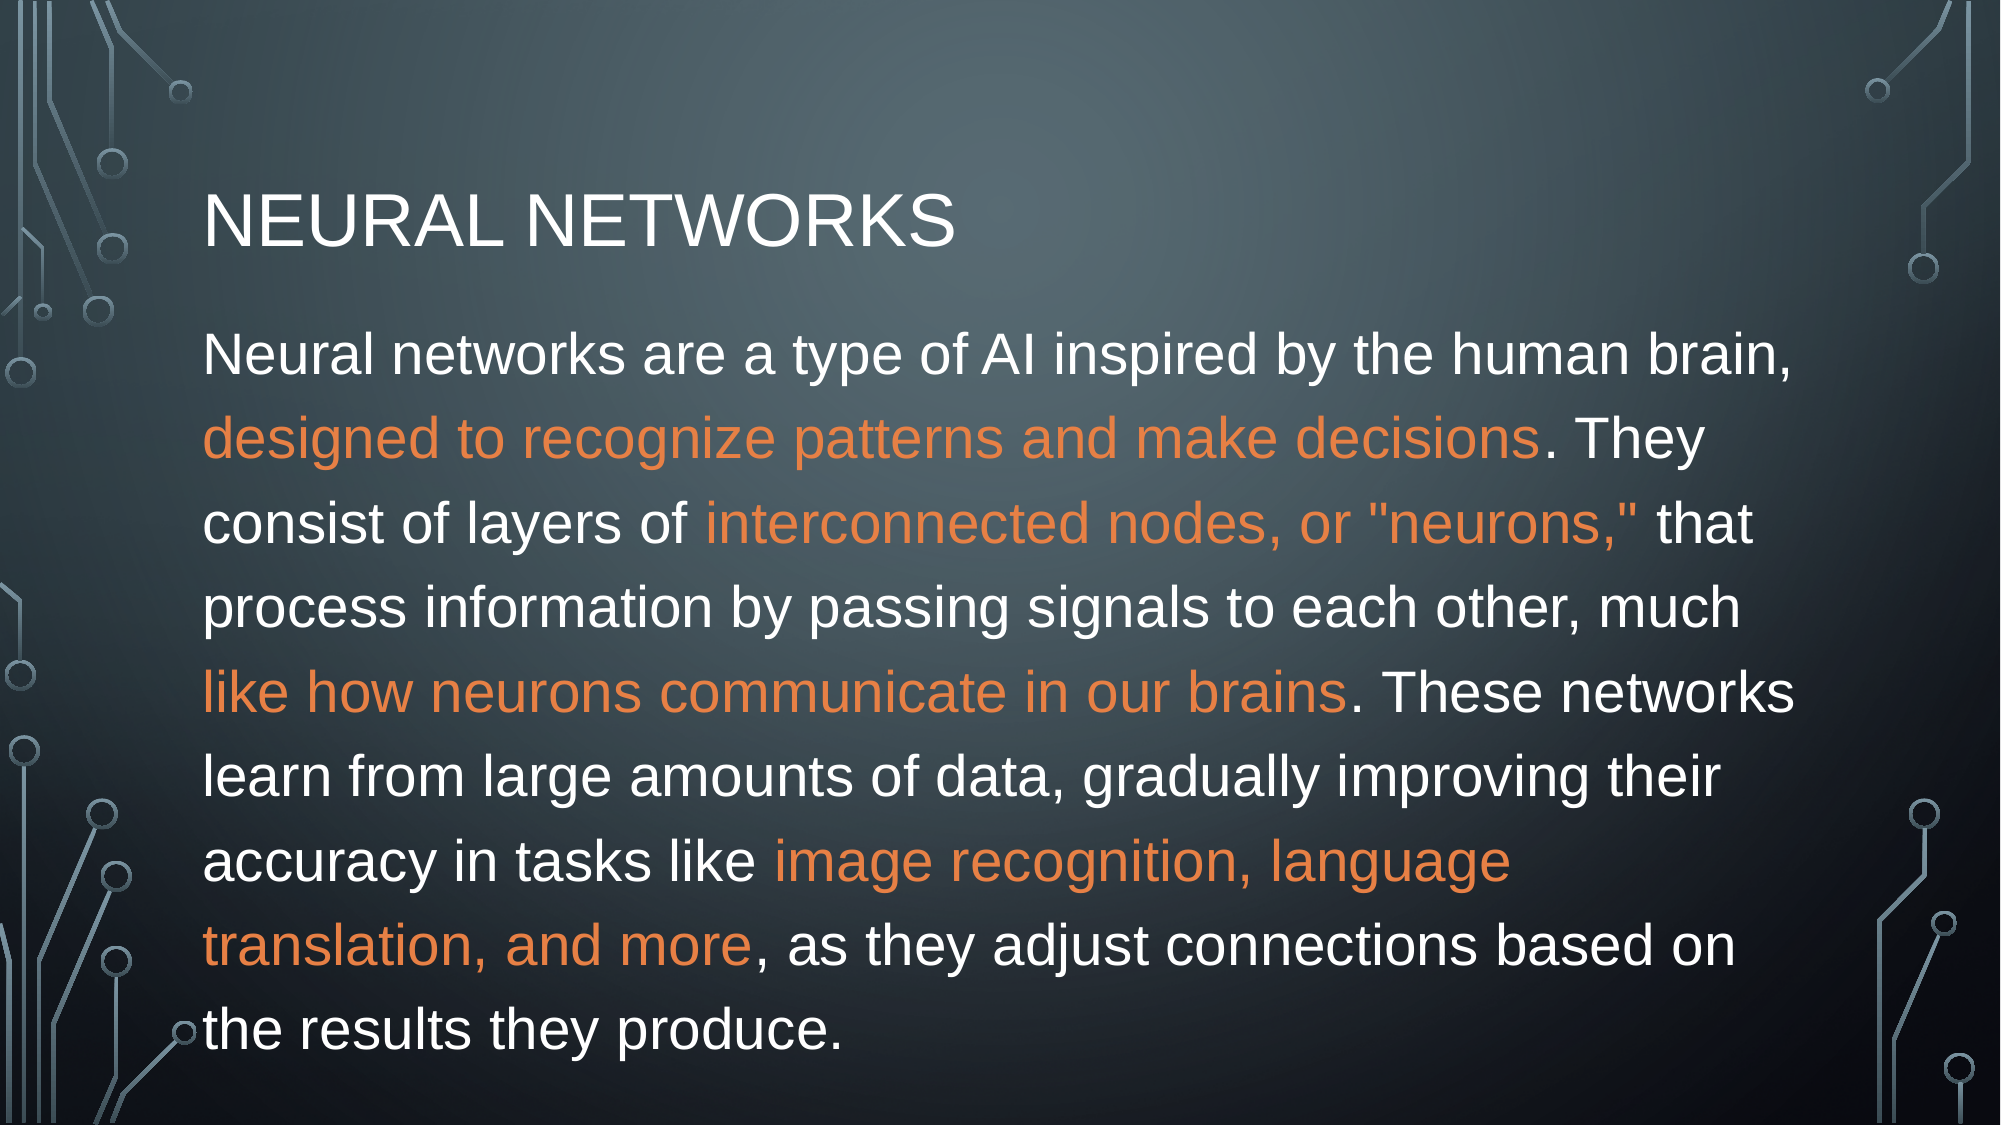

# Neural networks
Neural networks are a type of AI inspired by the human brain, designed to recognize patterns and make decisions. They consist of layers of interconnected nodes, or "neurons," that process information by passing signals to each other, much like how neurons communicate in our brains. These networks learn from large amounts of data, gradually improving their accuracy in tasks like image recognition, language translation, and more, as they adjust connections based on the results they produce.